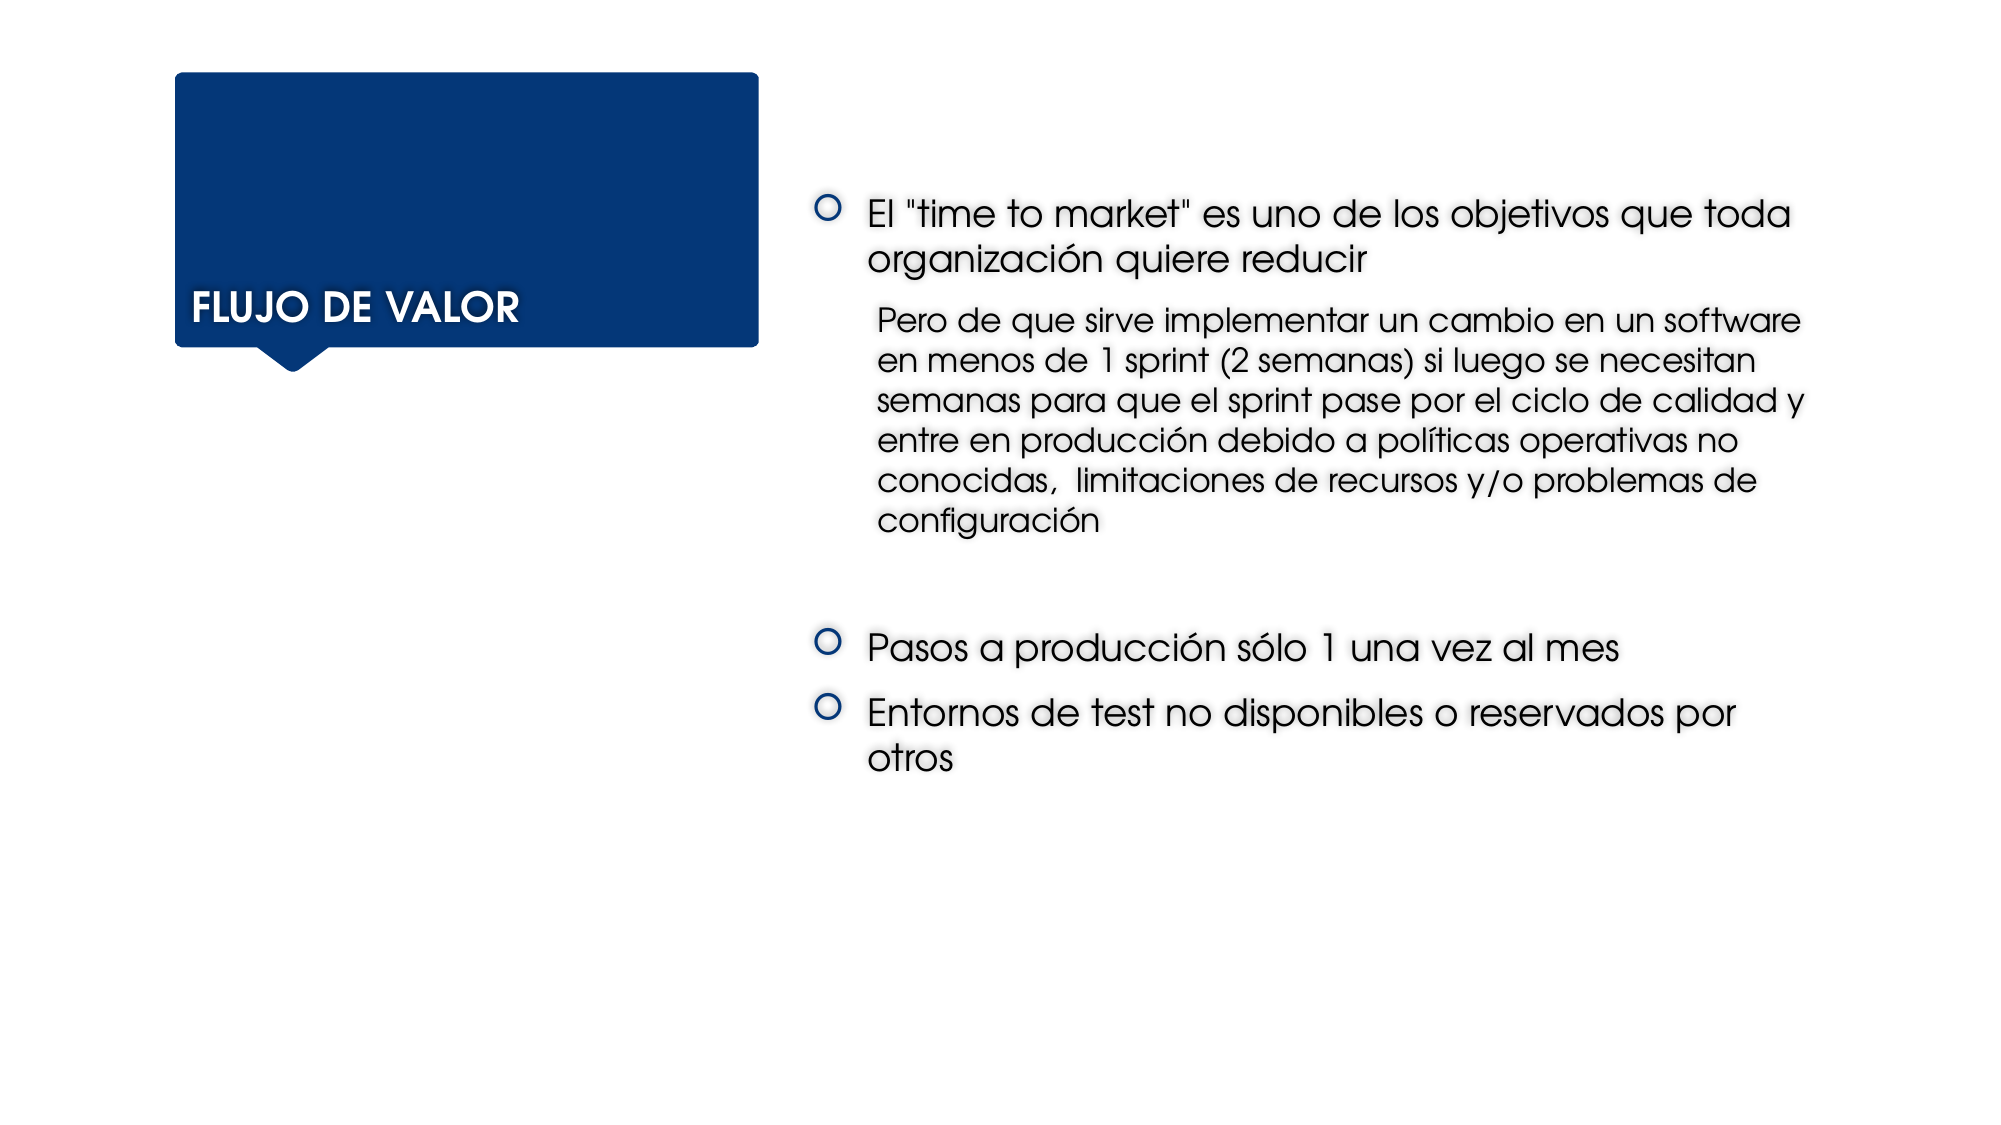

# FLUJO DE VALOR
El "time to market" es uno de los objetivos que toda organización quiere reducir
Pero de que sirve implementar un cambio en un software en menos de 1 sprint (2 semanas) si luego se necesitan semanas para que el sprint pase por el ciclo de calidad y entre en producción debido a políticas operativas no conocidas,  limitaciones de recursos y/o problemas de configuración

Pasos a producción sólo 1 una vez al mes
Entornos de test no disponibles o reservados por otros